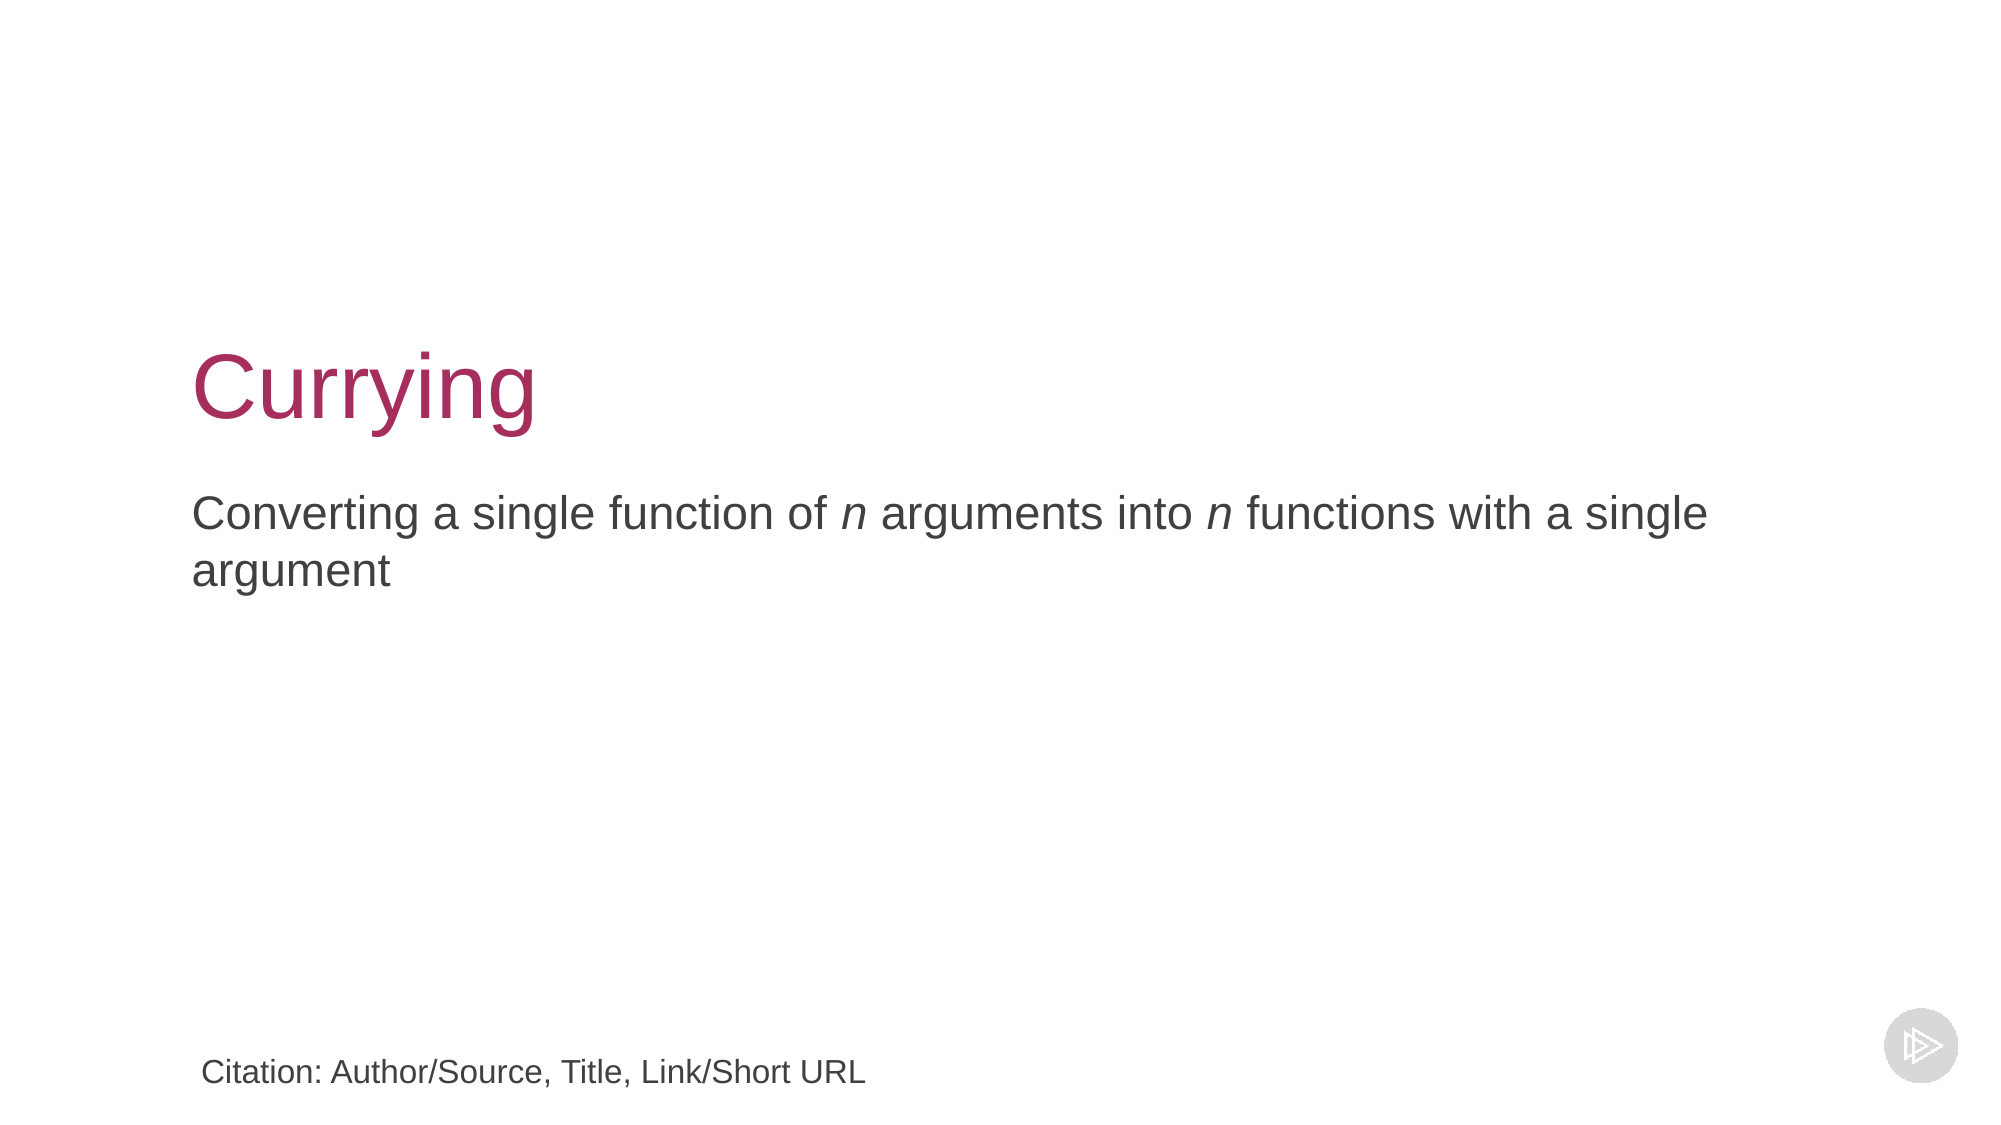

# Currying
Converting a single function of n arguments into n functions with a single argument
Citation: Author/Source, Title, Link/Short URL